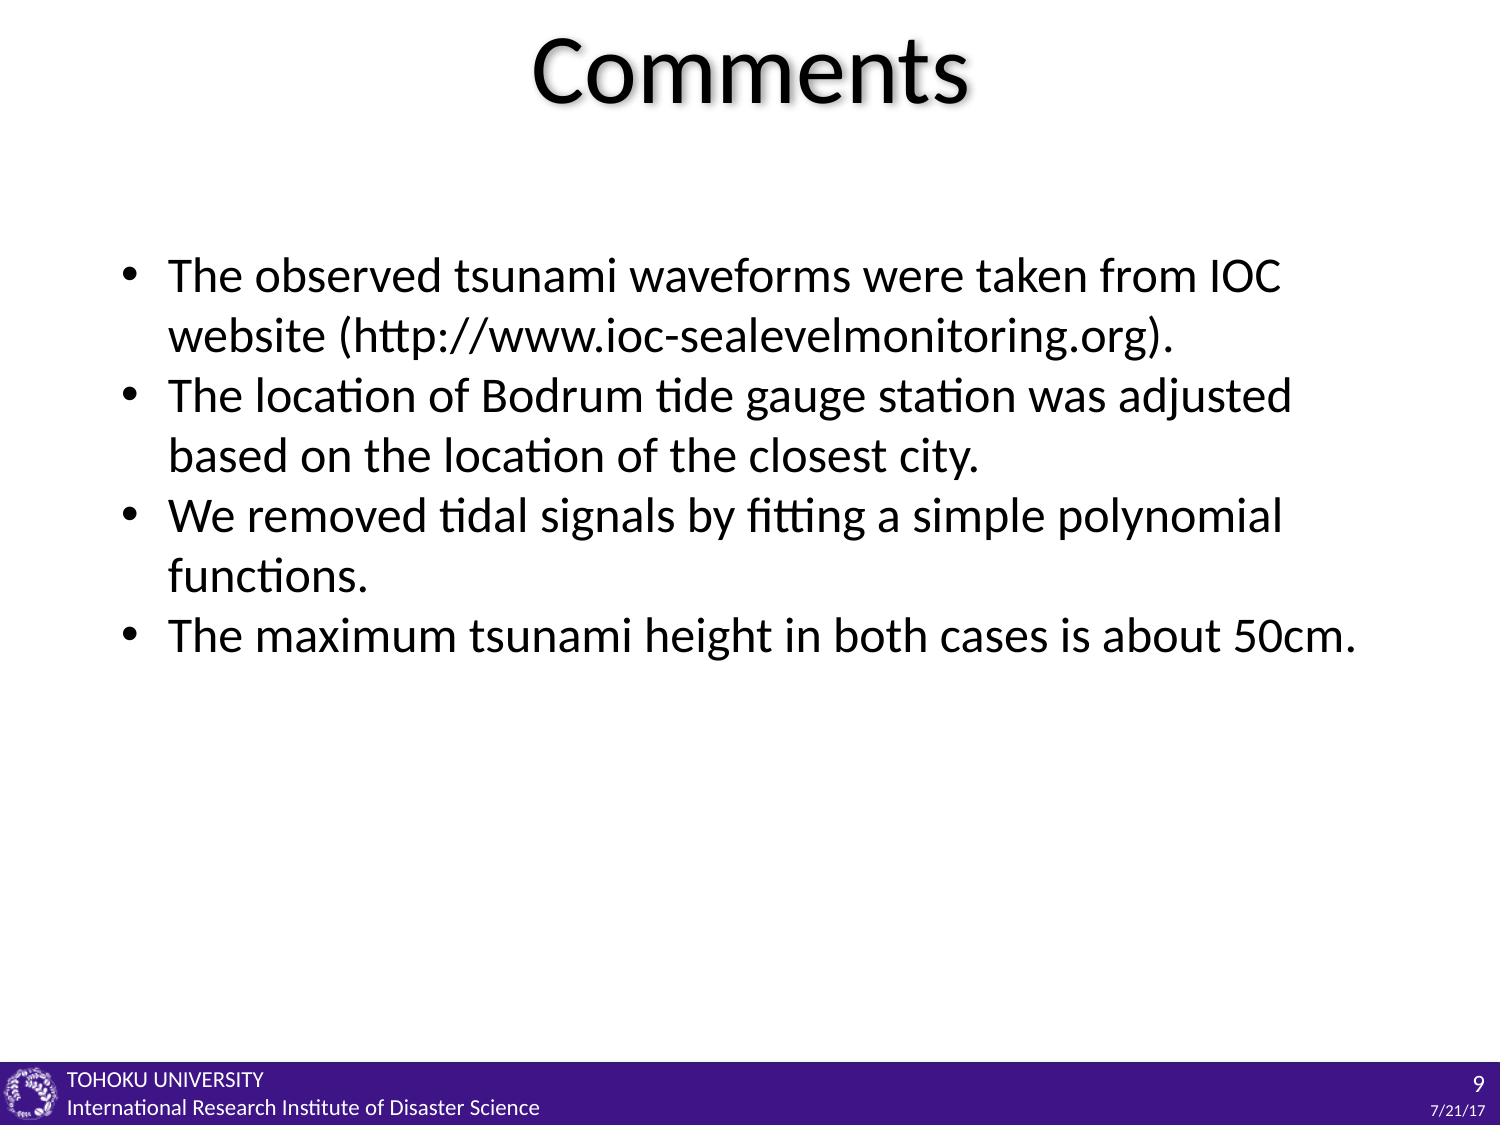

# Comments
The observed tsunami waveforms were taken from IOC website (http://www.ioc-sealevelmonitoring.org).
The location of Bodrum tide gauge station was adjusted based on the location of the closest city.
We removed tidal signals by fitting a simple polynomial functions.
The maximum tsunami height in both cases is about 50cm.

9
7/21/17